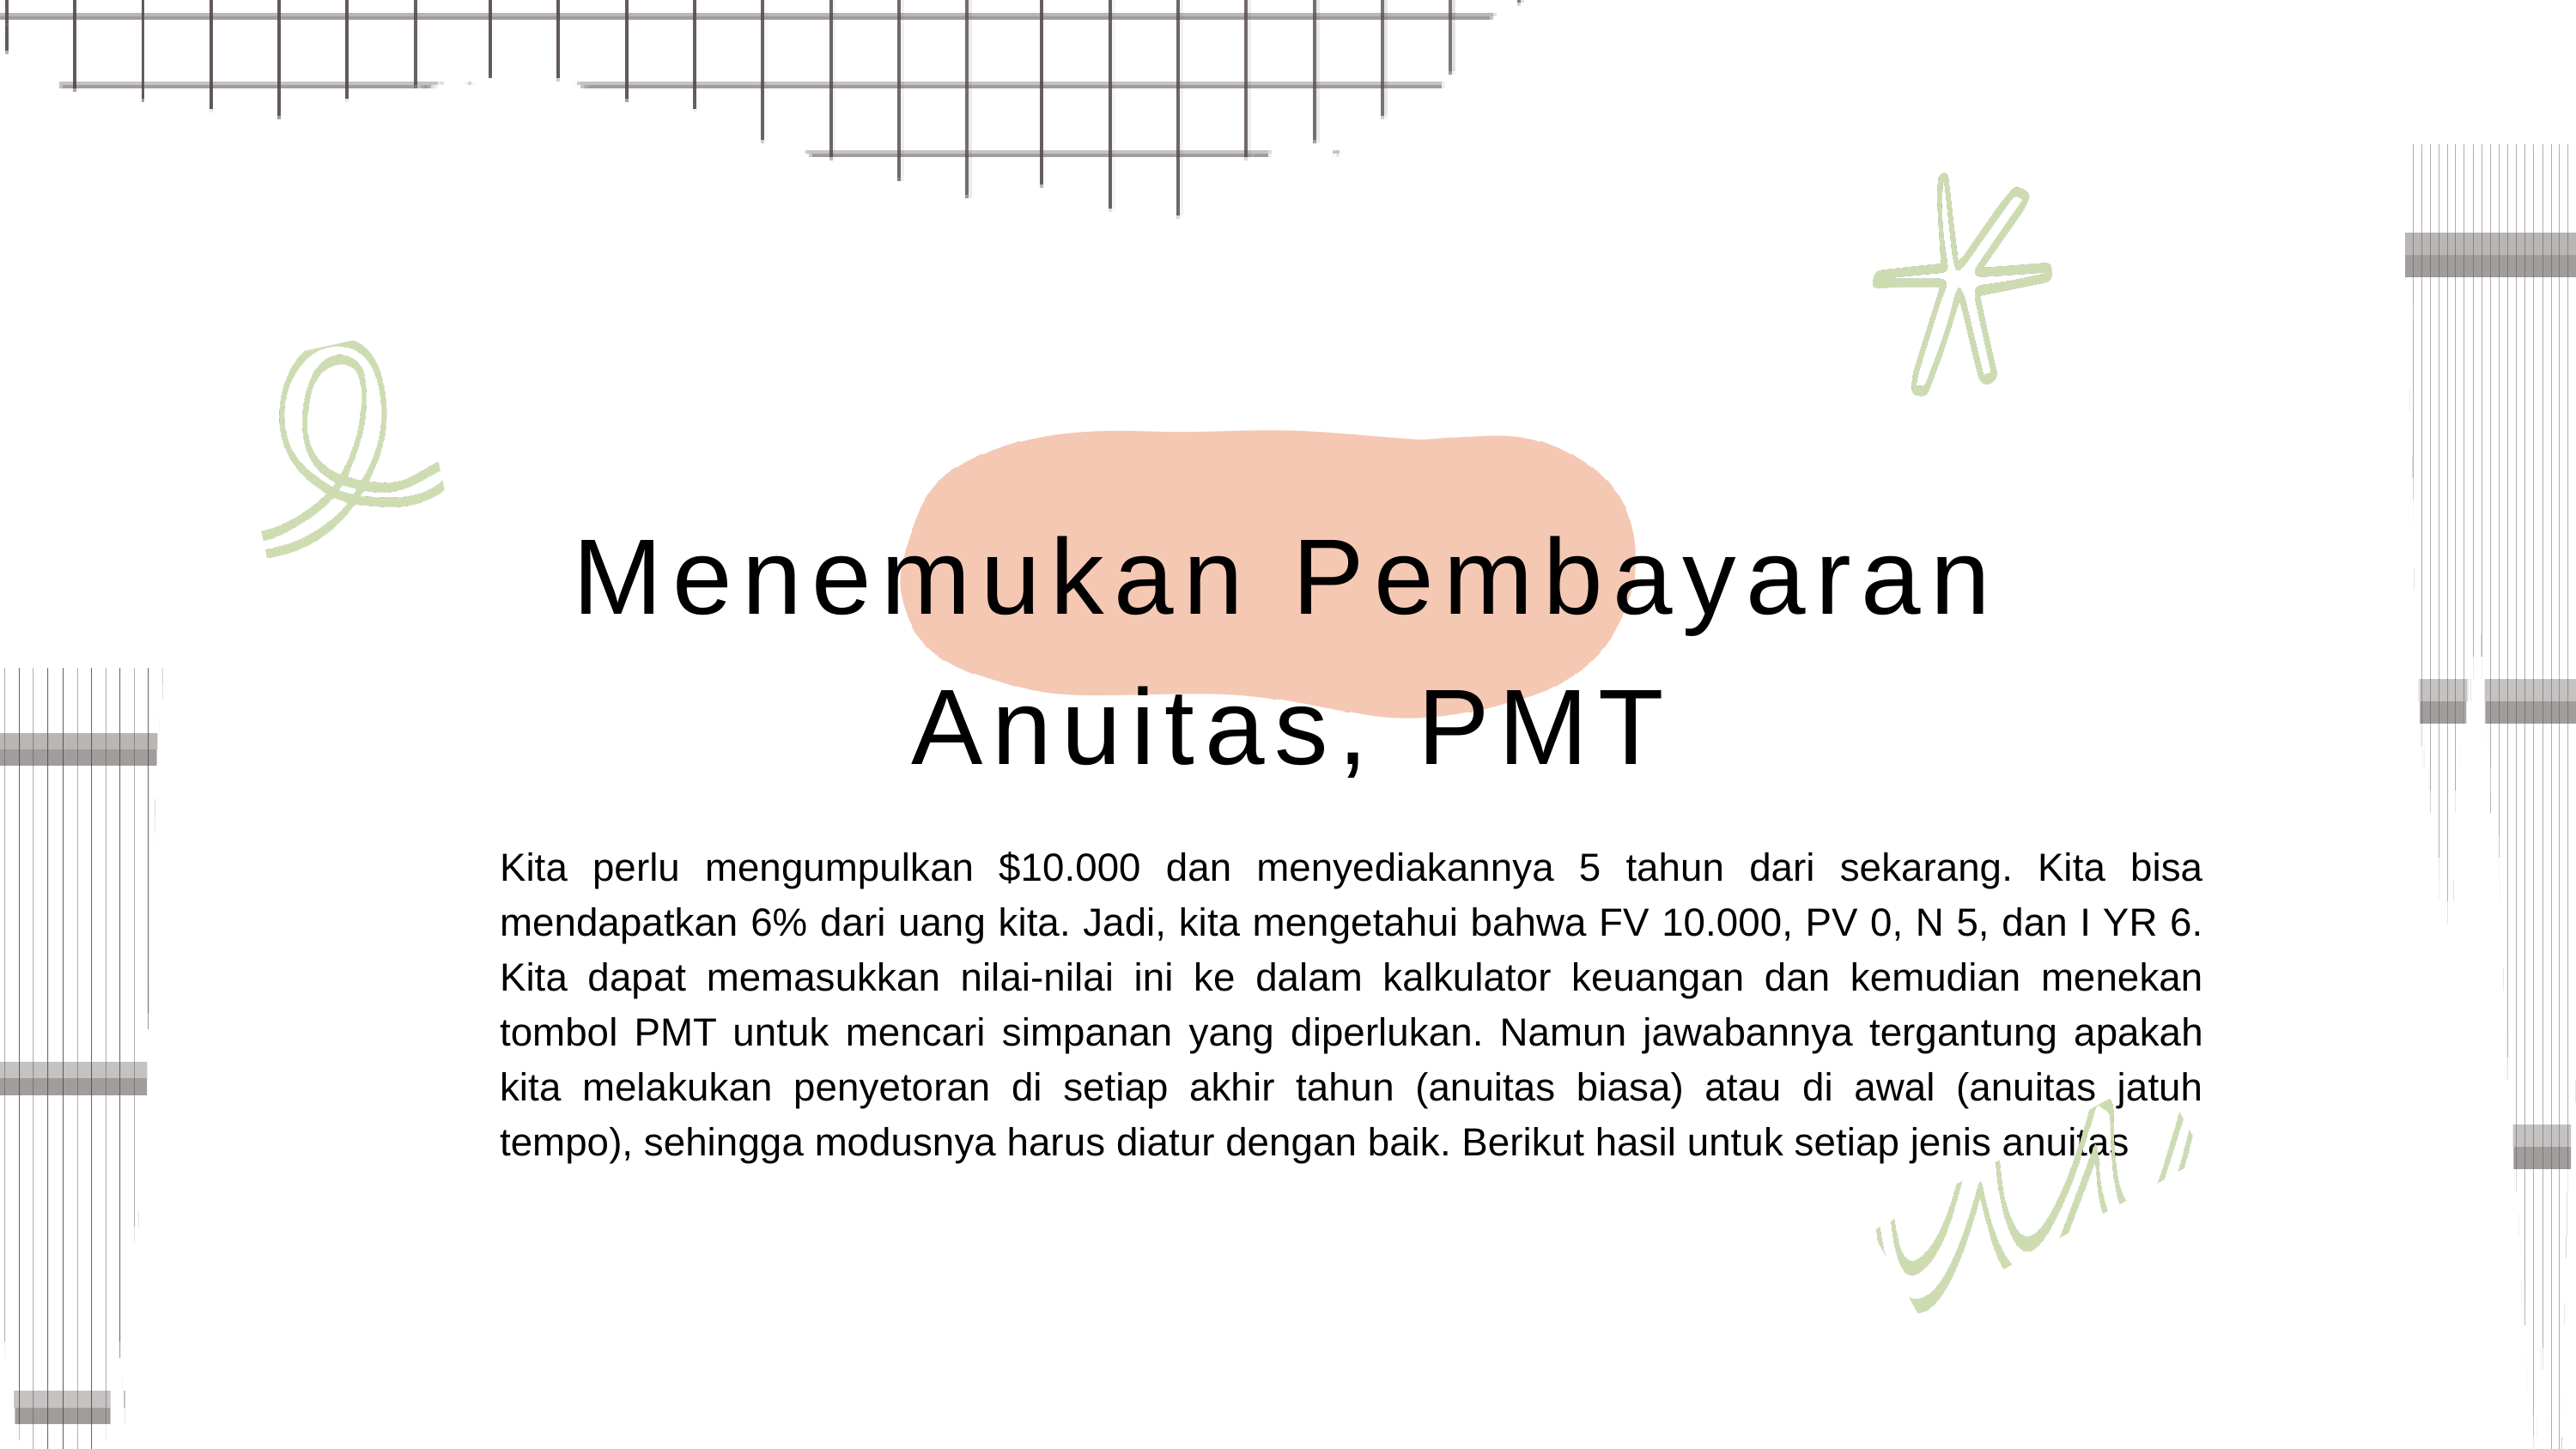

Menemukan Pembayaran Anuitas, PMT

Kita perlu mengumpulkan $10.000 dan menyediakannya 5 tahun dari sekarang. Kita bisa mendapatkan 6% dari uang kita. Jadi, kita mengetahui bahwa FV 10.000, PV 0, N 5, dan I YR 6. Kita dapat memasukkan nilai-nilai ini ke dalam kalkulator keuangan dan kemudian menekan tombol PMT untuk mencari simpanan yang diperlukan. Namun jawabannya tergantung apakah kita melakukan penyetoran di setiap akhir tahun (anuitas biasa) atau di awal (anuitas jatuh tempo), sehingga modusnya harus diatur dengan baik. Berikut hasil untuk setiap jenis anuitas